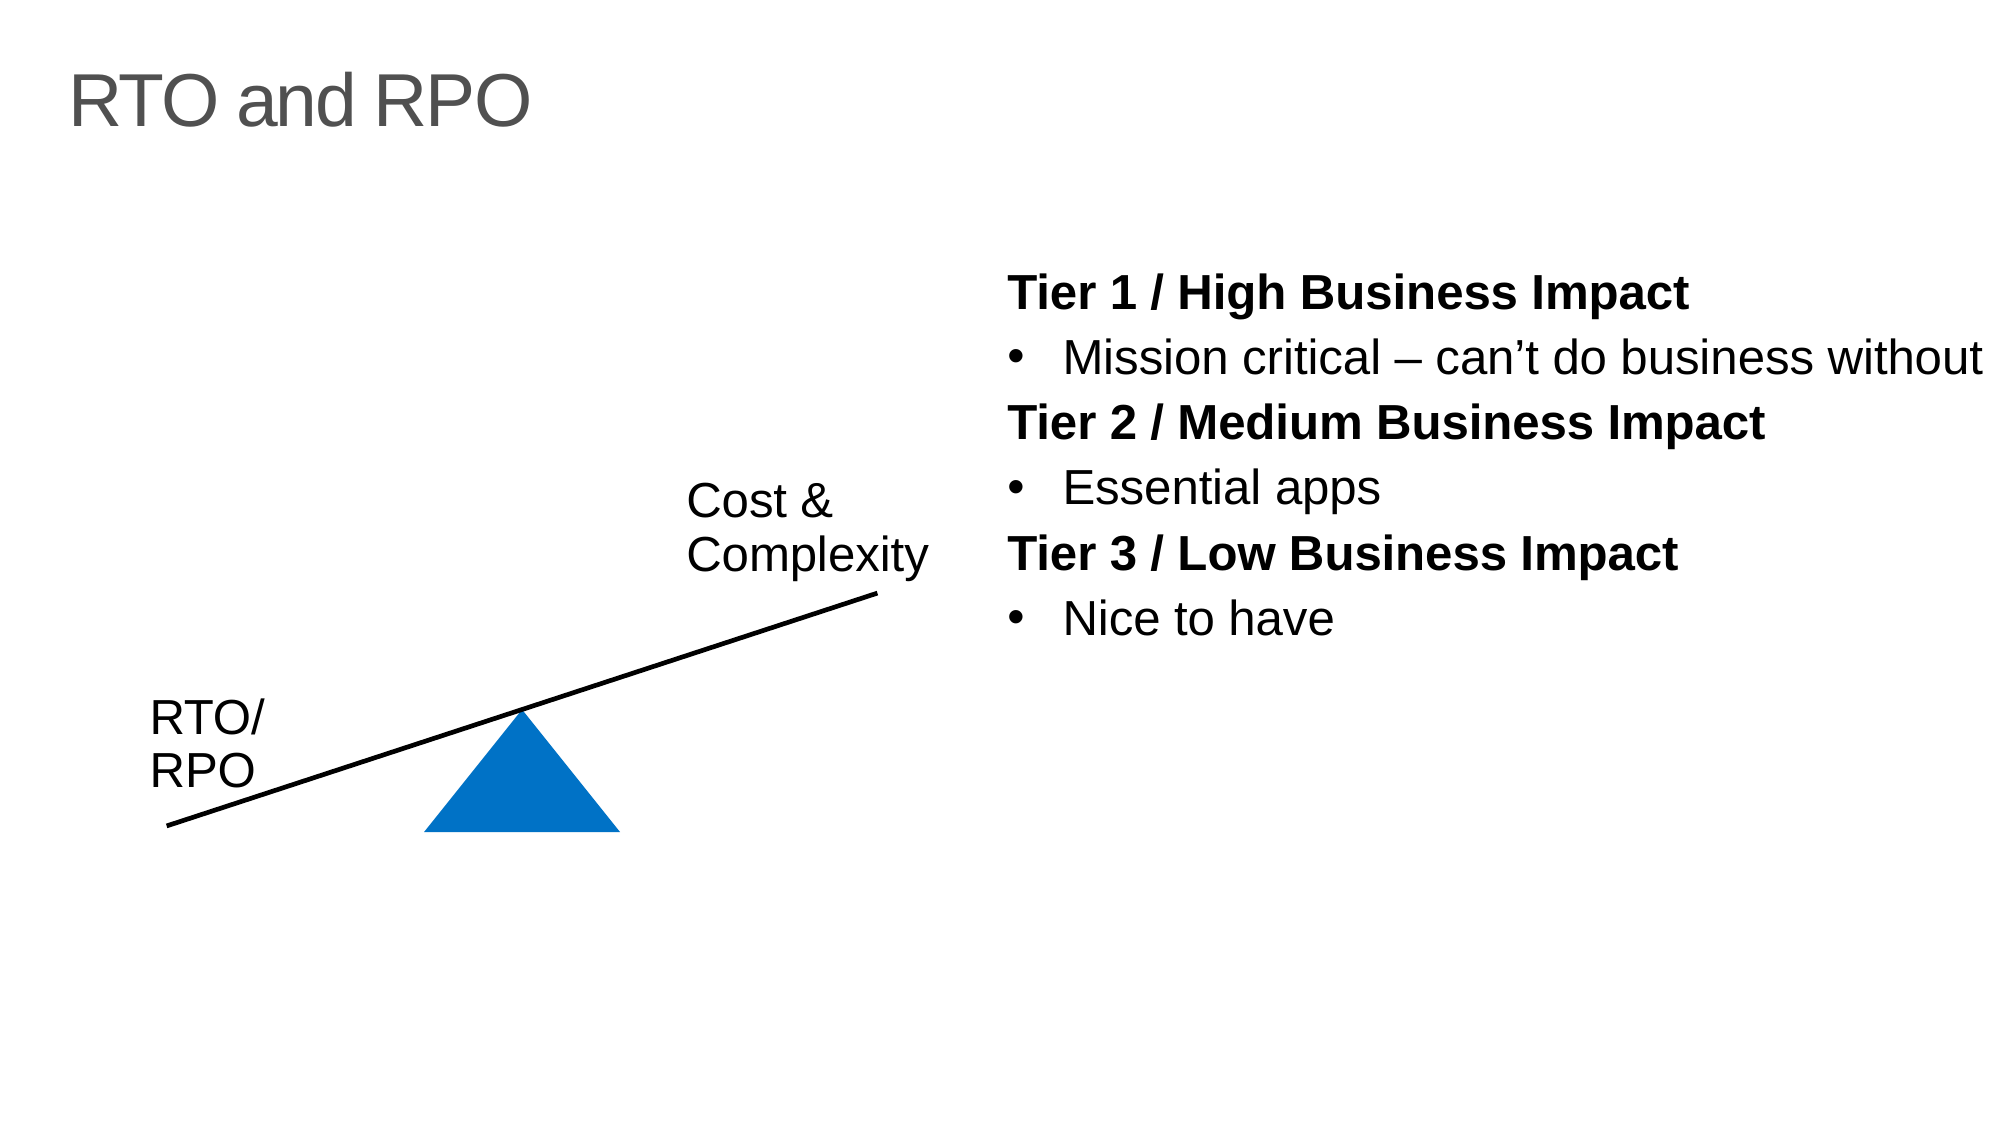

# RTO and RPO
Tier 1 / High Business Impact
Mission critical – can’t do business without
Tier 2 / Medium Business Impact
Essential apps
Tier 3 / Low Business Impact
Nice to have
Cost & Complexity
RTO/RPO